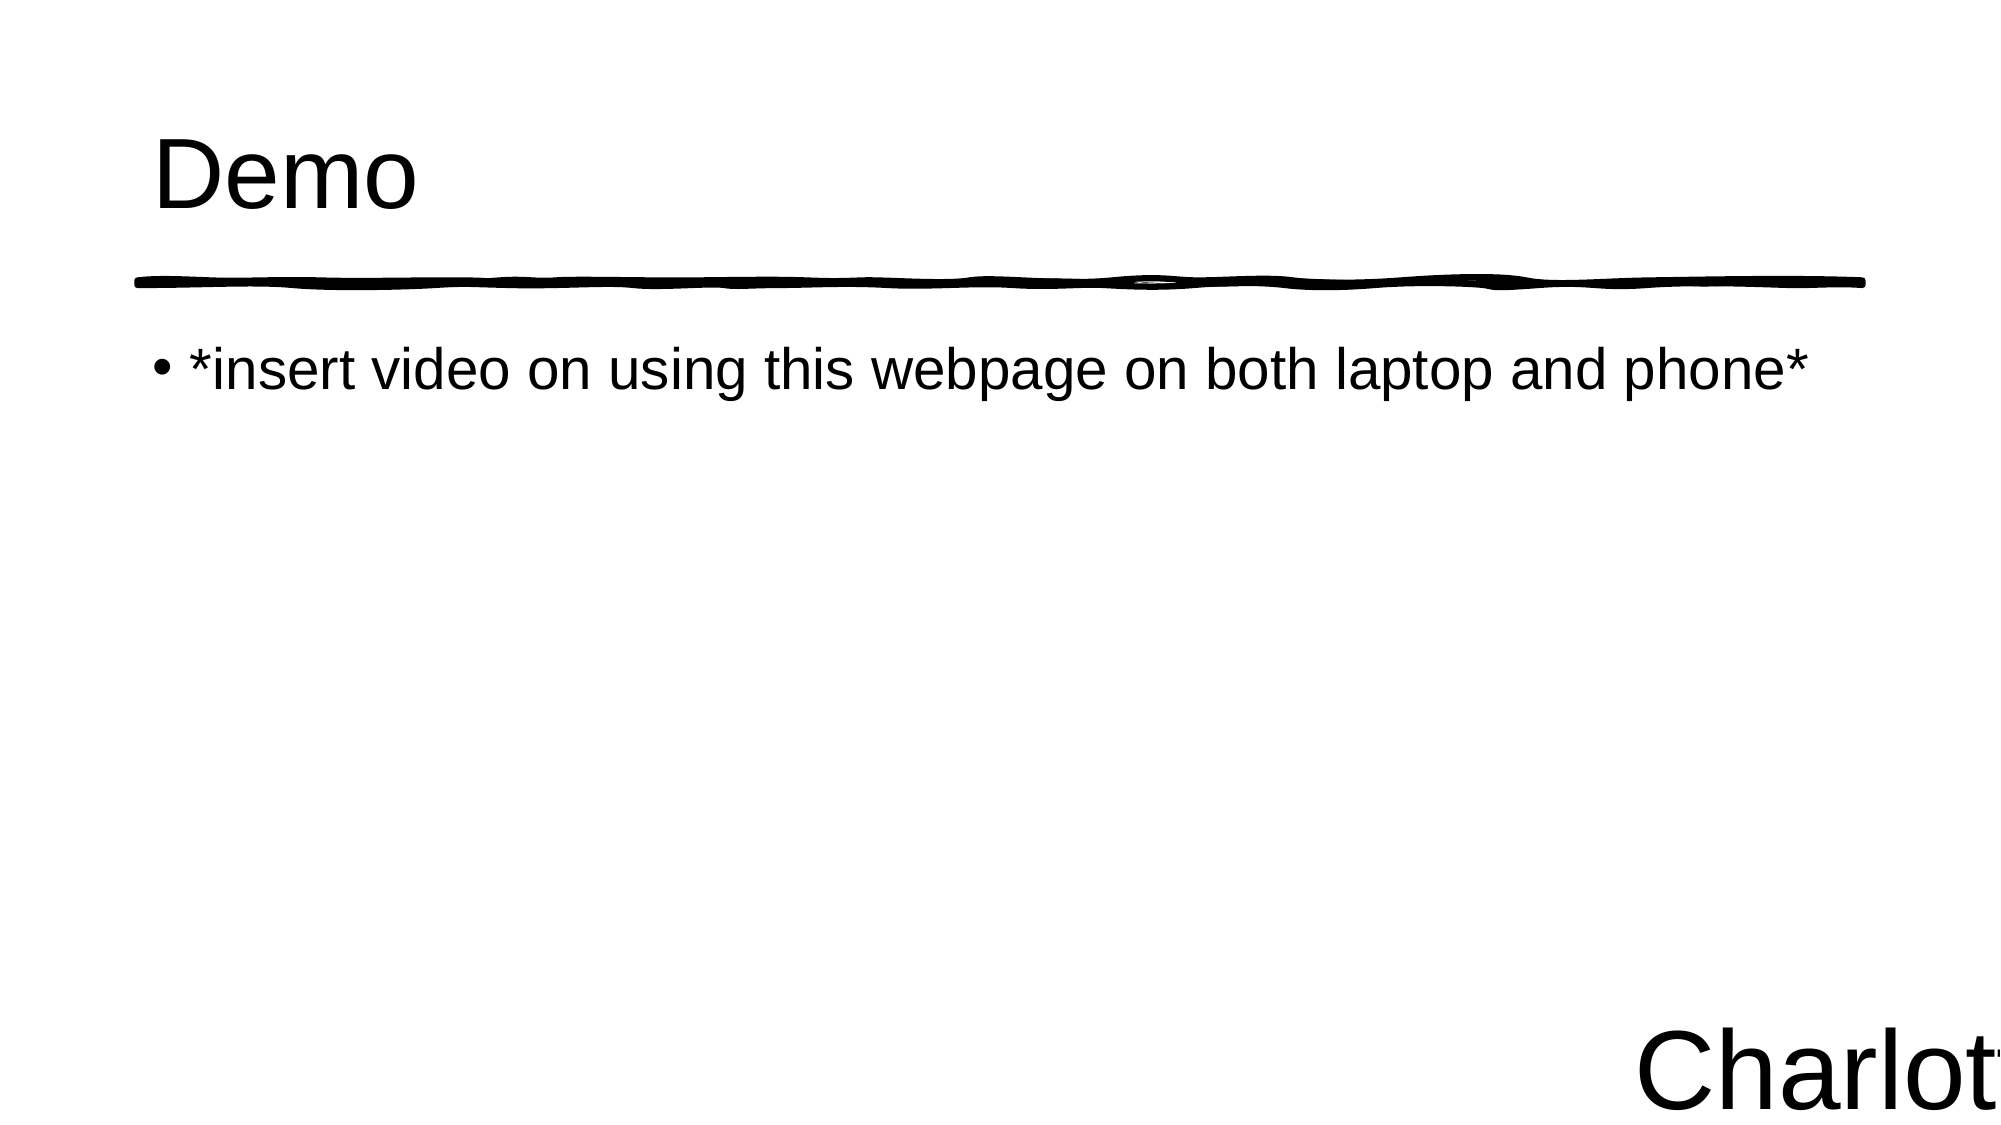

# Demo
*insert video on using this webpage on both laptop and phone*
Charlotte